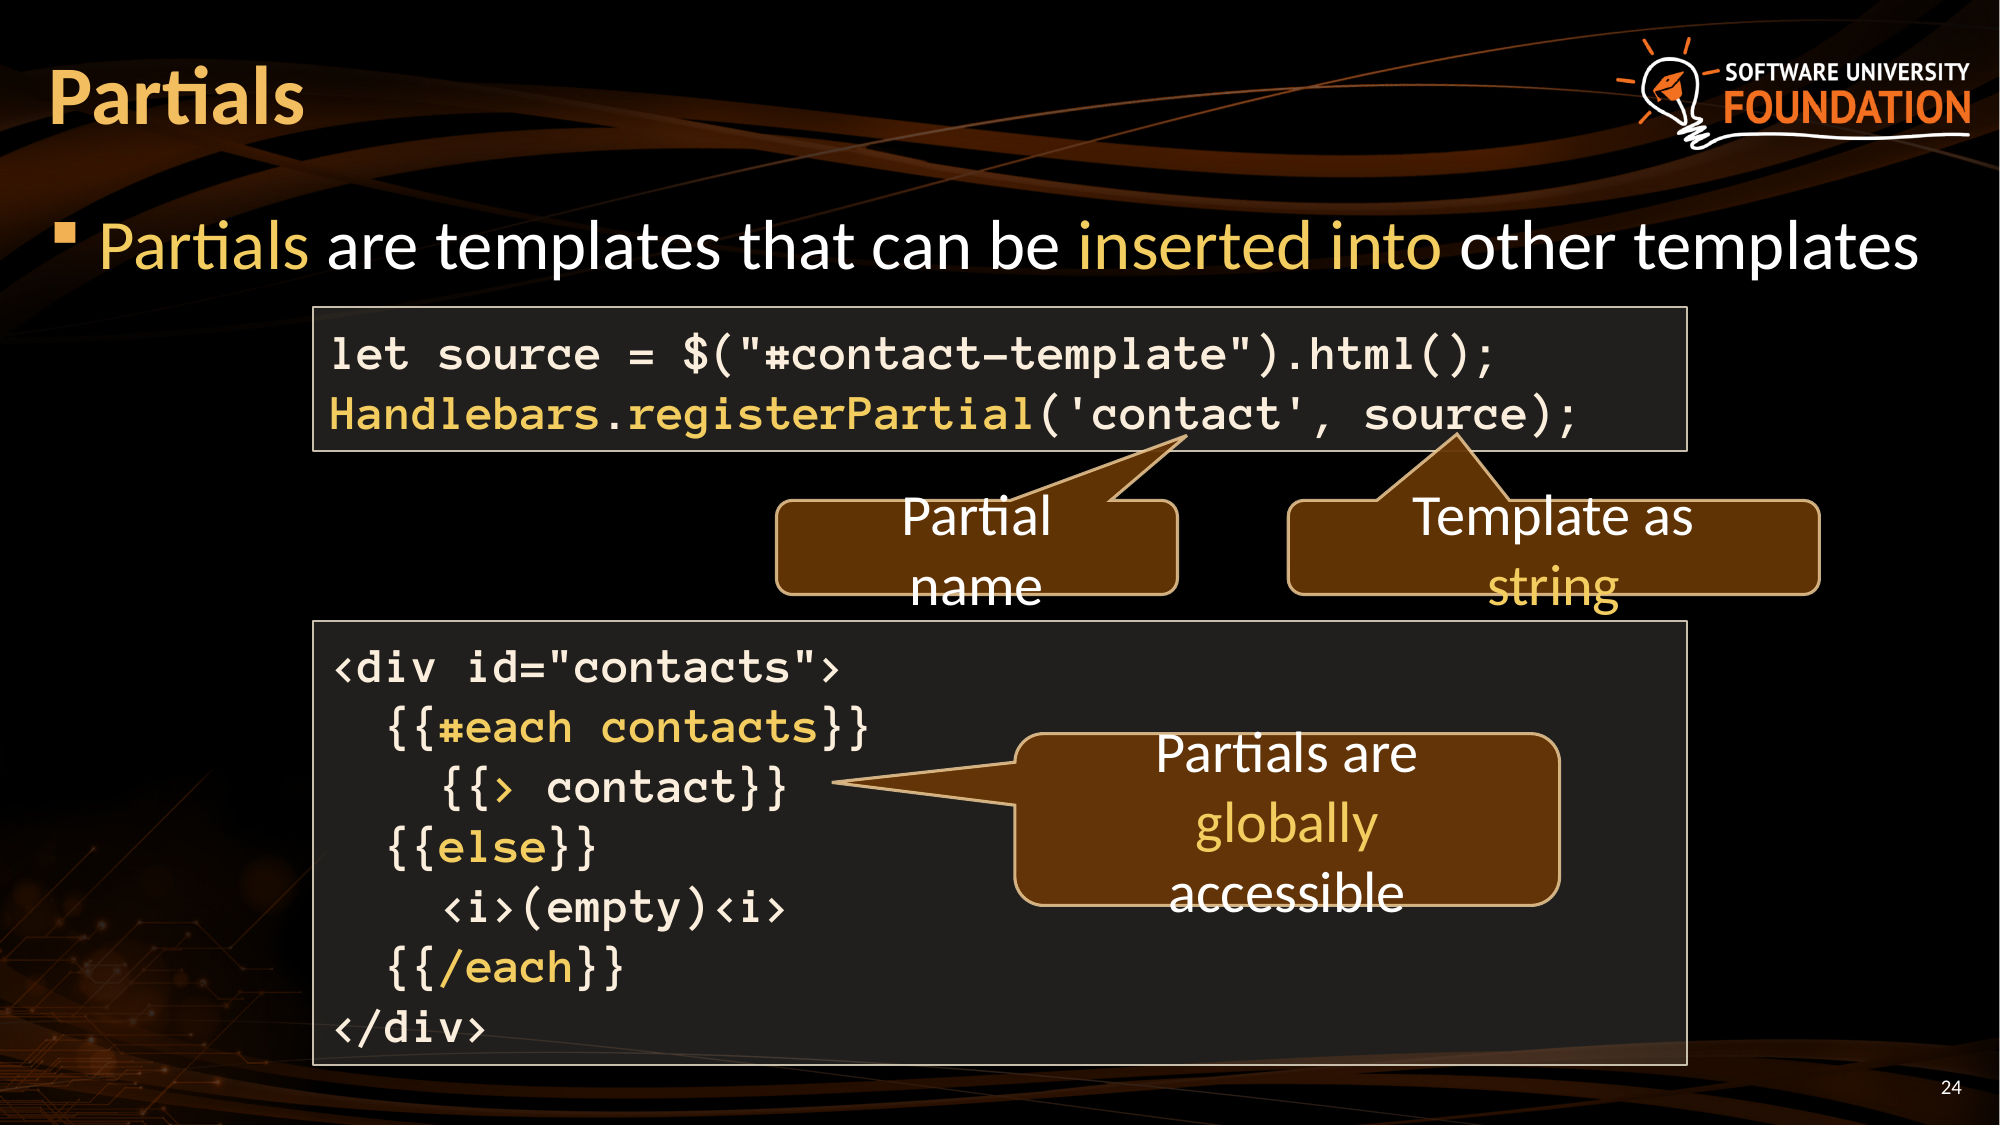

# Partials
Partials are templates that can be inserted into other templates
let source = $("#contact-template").html();
Handlebars.registerPartial('contact', source);
Partial name
Template as string
<div id="contacts">
  {{#each contacts}}
    {{> contact}}
  {{else}}
    <i>(empty)<i>
  {{/each}}
</div>
Partials are
globally accessible
24